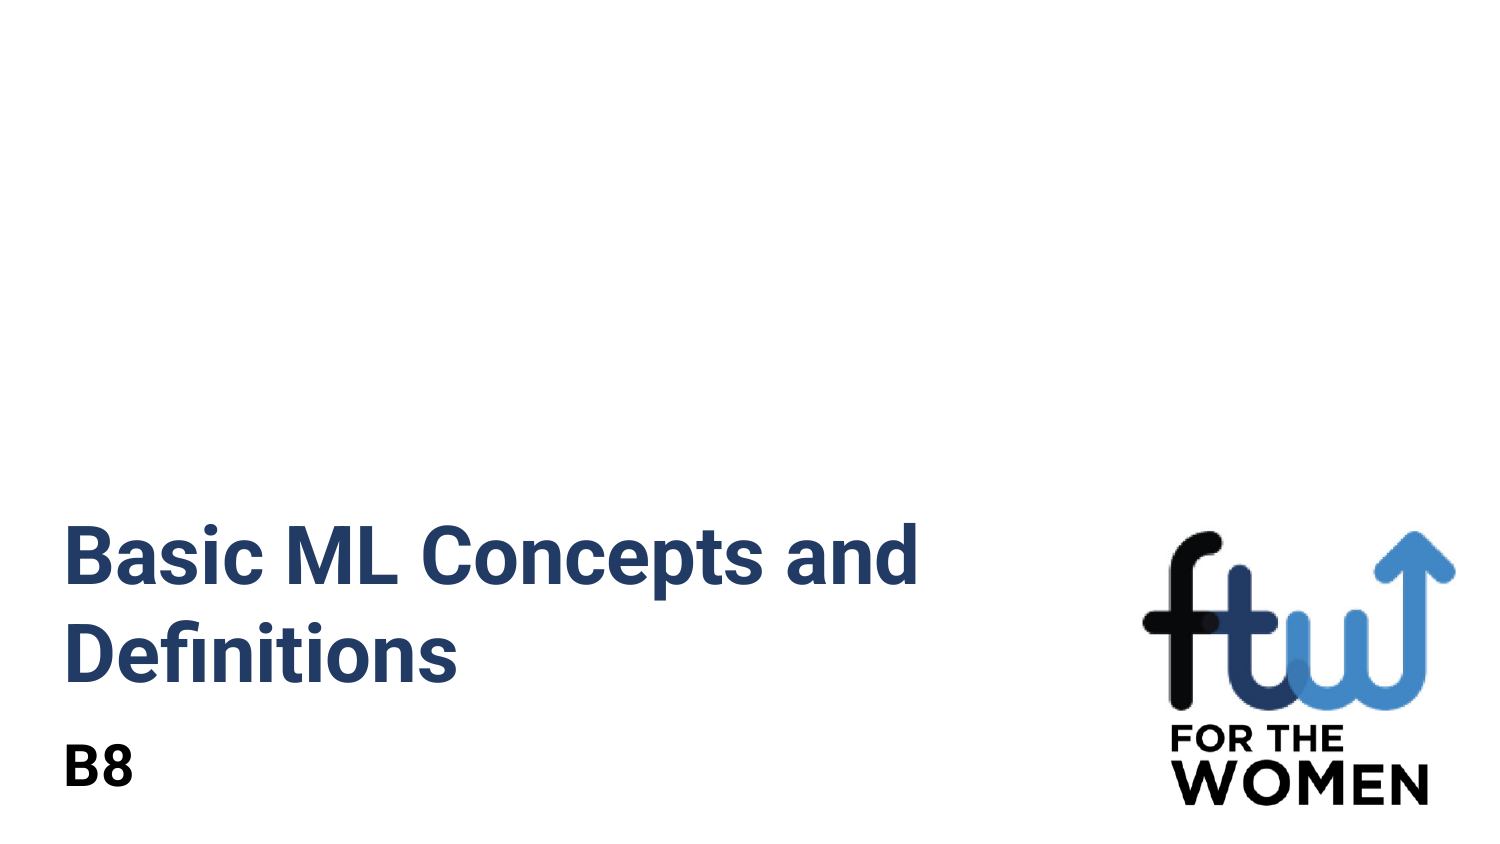

# Basic ML Concepts and Definitions
B8